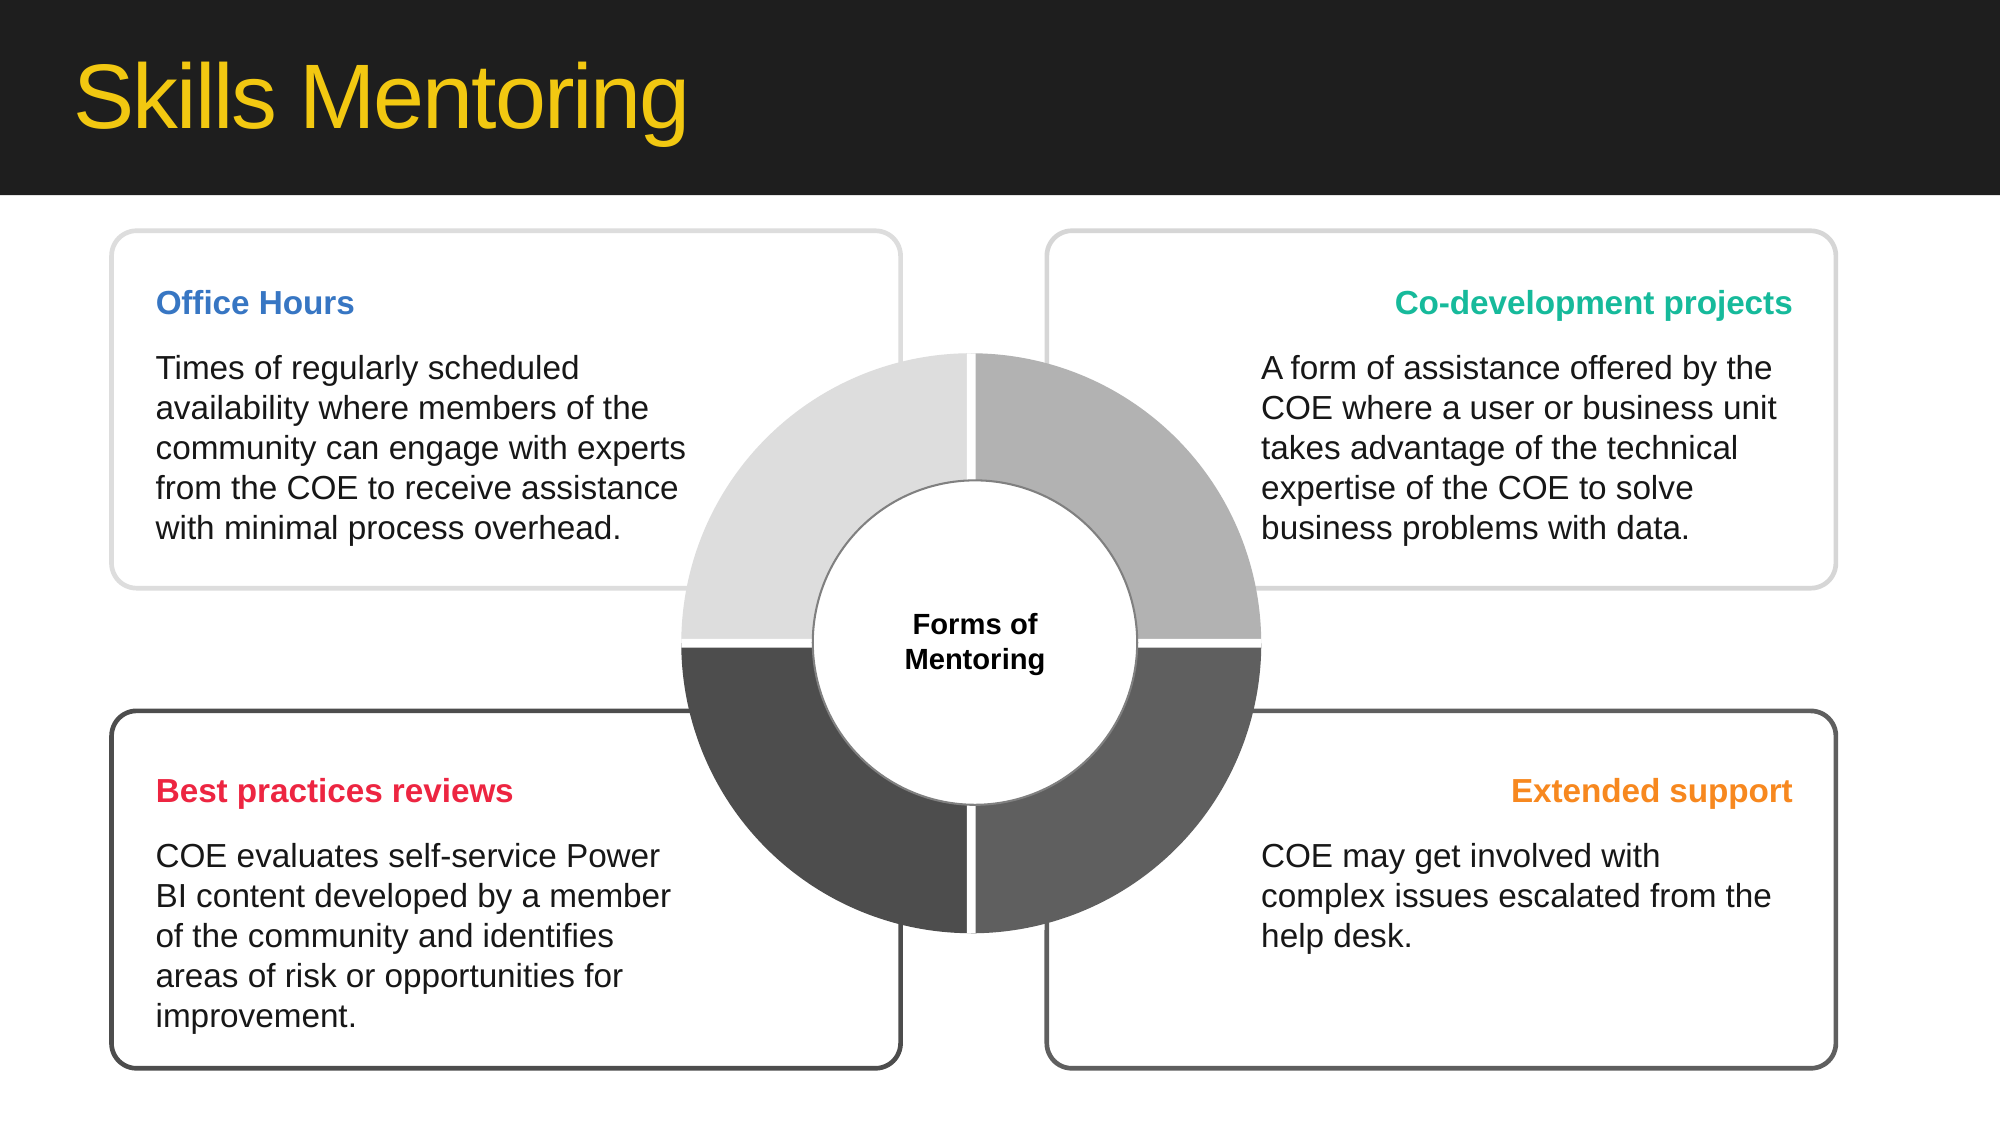

# Skills Mentoring

Office Hours
Co-development projects
Times of regularly scheduled availability where members of the community can engage with experts from the COE to receive assistance with minimal process overhead.
A form of assistance offered by the COE where a user or business unit takes advantage of the technical expertise of the COE to solve business problems with data.

Forms of Mentoring

Best practices reviews
Extended support
COE evaluates self-service Power BI content developed by a member of the community and identifies areas of risk or opportunities for improvement.
COE may get involved with complex issues escalated from the help desk.